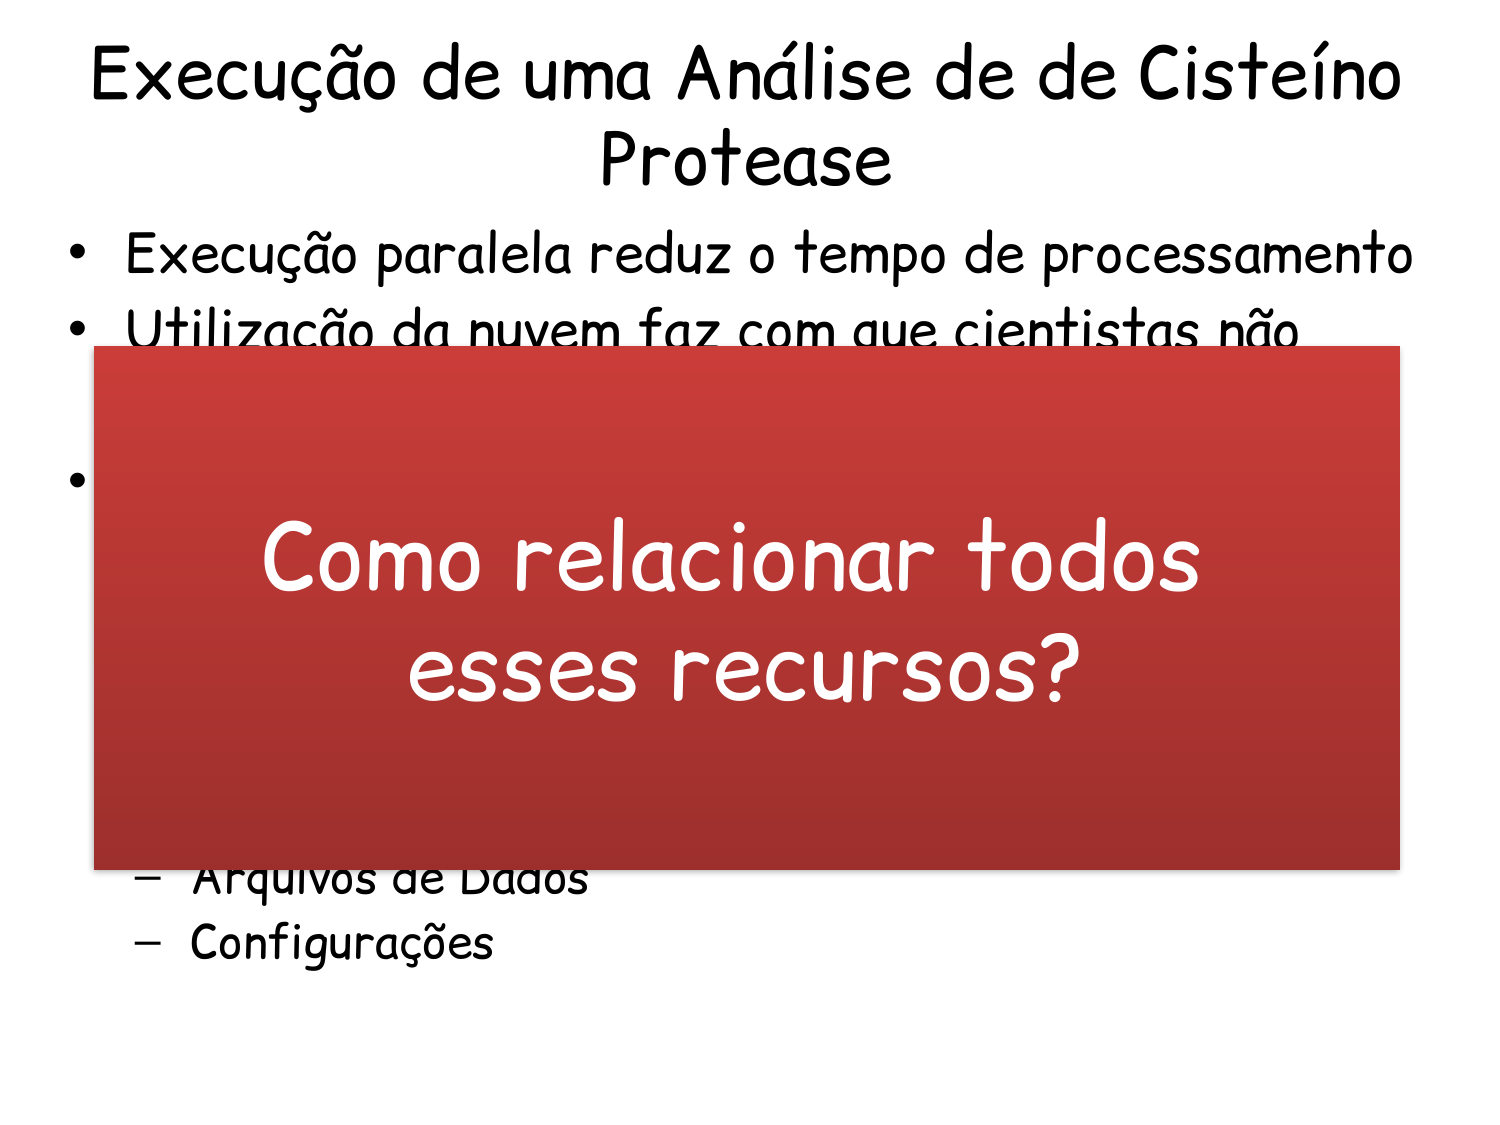

# Execução de uma Análise de de Cisteíno Protease
Execução paralela reduz o tempo de processamento
Utilização da nuvem faz com que cientistas não tenham que comprar equipamentos
Devemos registrar
Decisões
Parâmetros
Métodos
Usuários
Imagens
Arquivos de Dados
Configurações
Como relacionar todos
esses recursos?